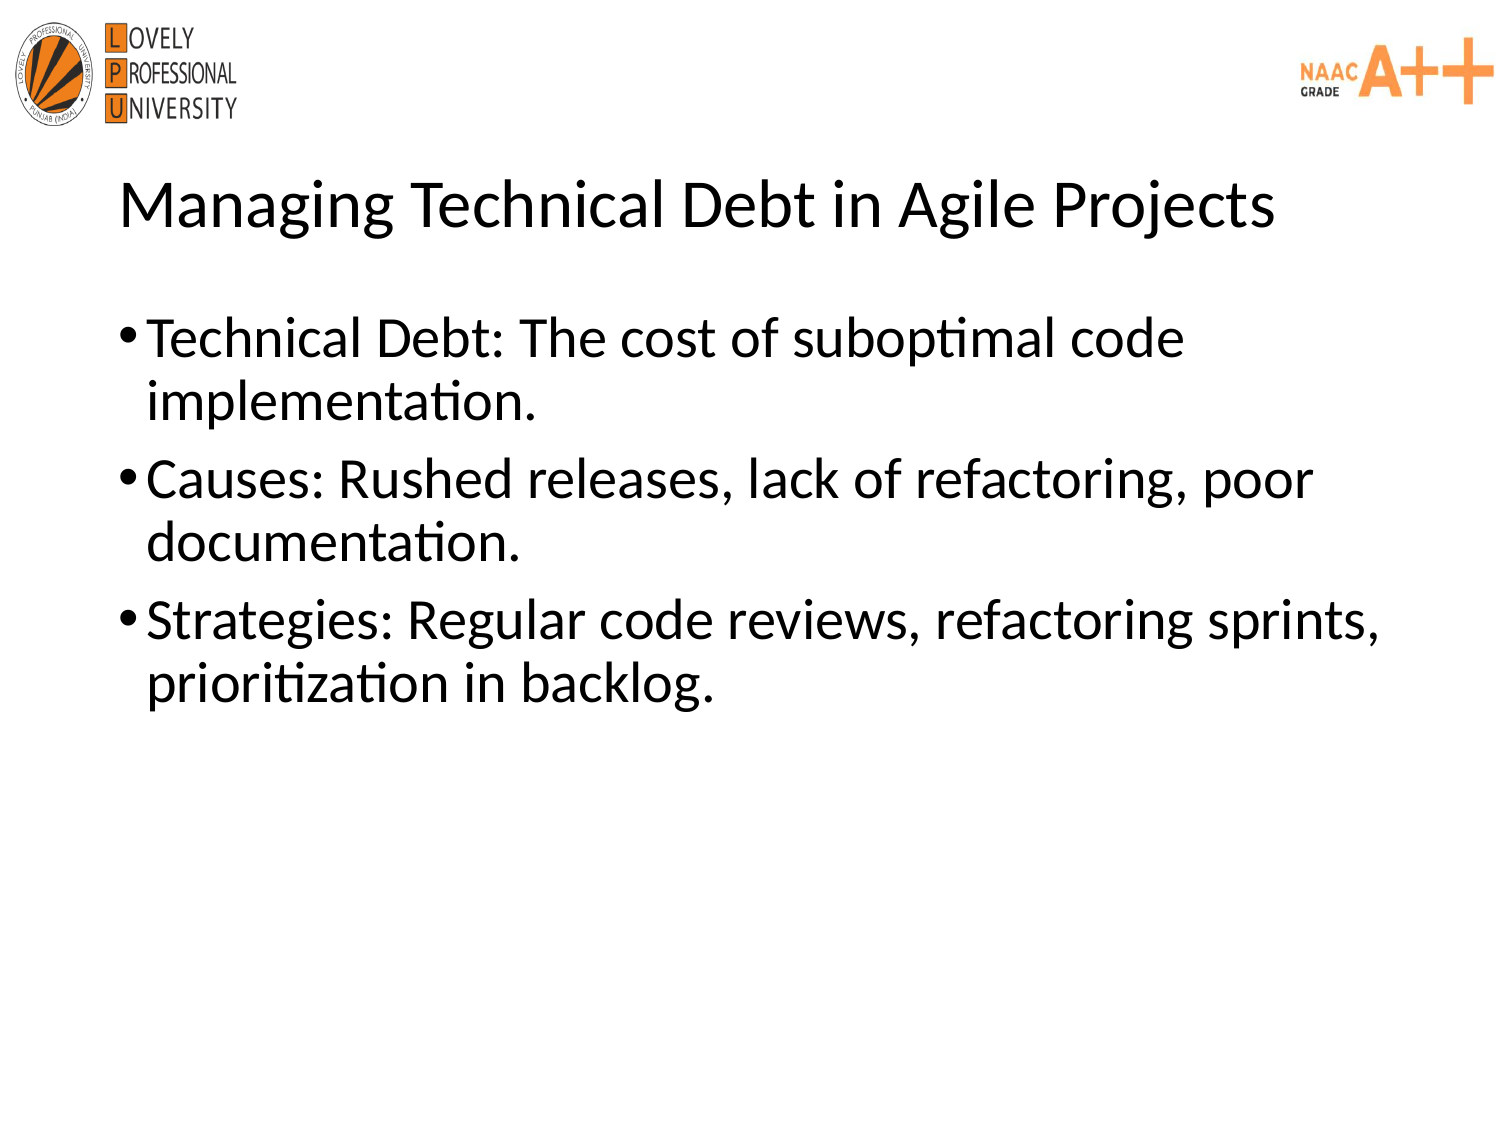

# Managing Technical Debt in Agile Projects
Technical Debt: The cost of suboptimal code implementation.
Causes: Rushed releases, lack of refactoring, poor documentation.
Strategies: Regular code reviews, refactoring sprints, prioritization in backlog.